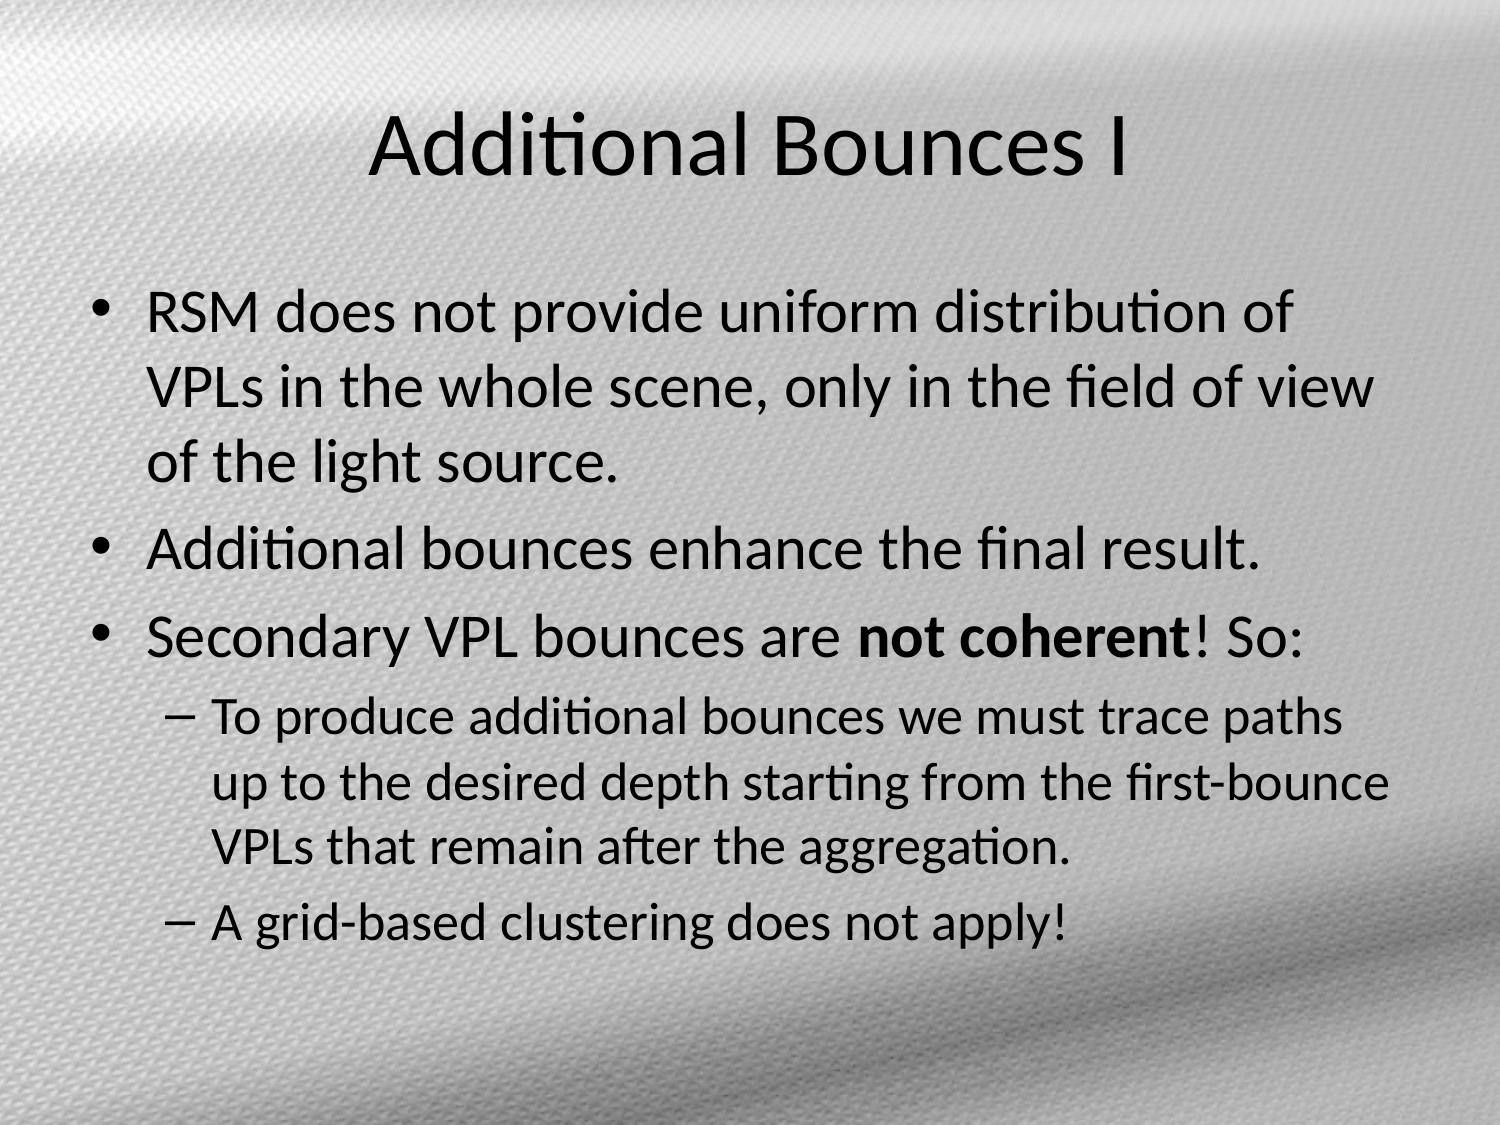

# Additional Bounces I
RSM does not provide uniform distribution of VPLs in the whole scene, only in the field of view of the light source.
Additional bounces enhance the final result.
Secondary VPL bounces are not coherent! So:
To produce additional bounces we must trace paths up to the desired depth starting from the first-bounce VPLs that remain after the aggregation.
A grid-based clustering does not apply!